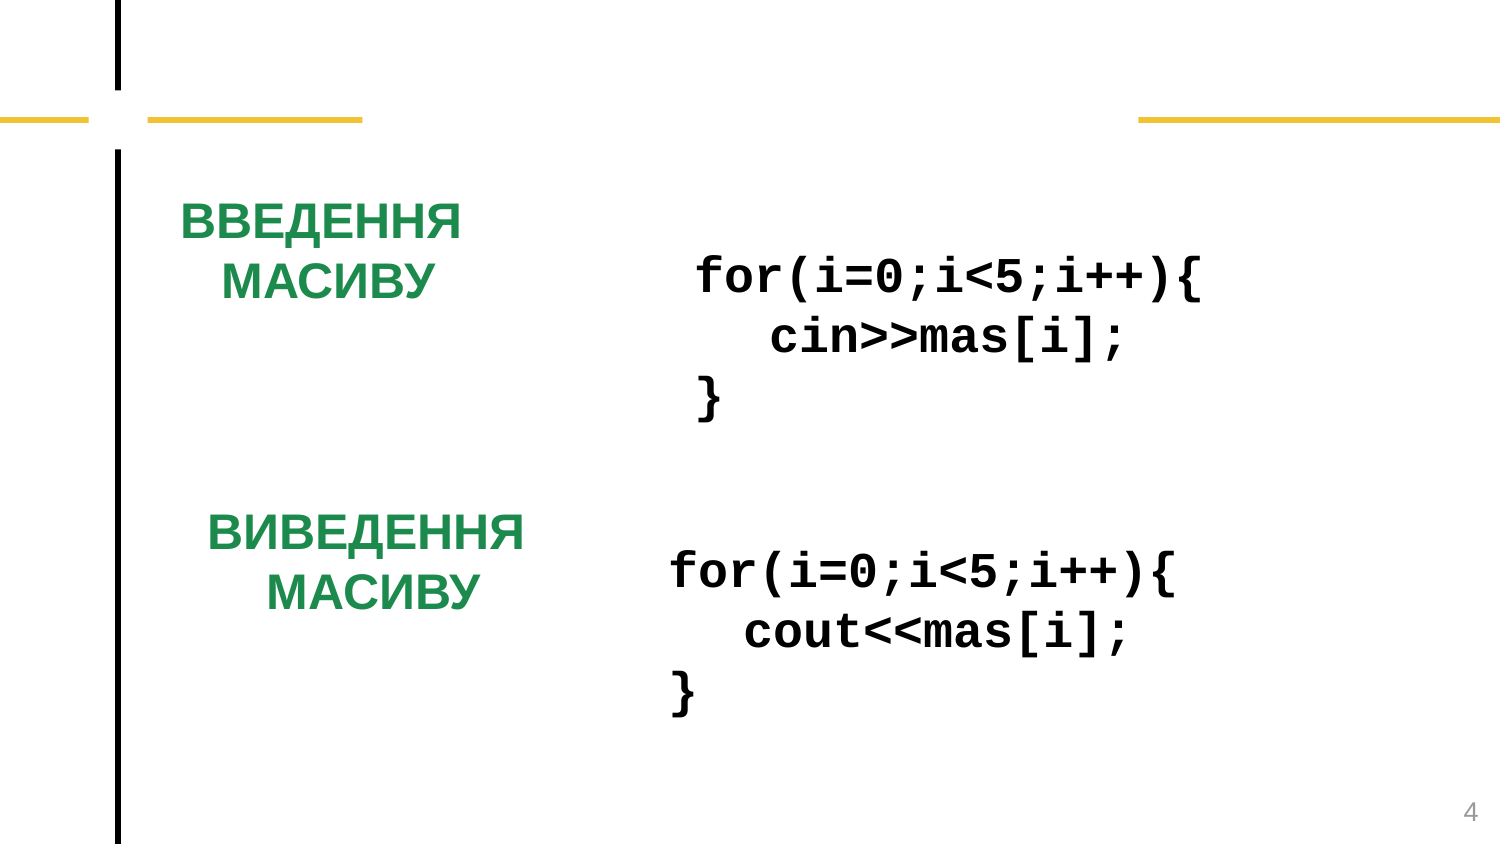

# ВВЕДЕННЯ  МАСИВУ
//введення масиву
for(i=0;i<5;i++){
cin>>mas[i];
}
ВИВЕДЕННЯ  МАСИВУ
//виведення масиву
for(i=0;i<5;i++){
cout<<mas[i];
}
4